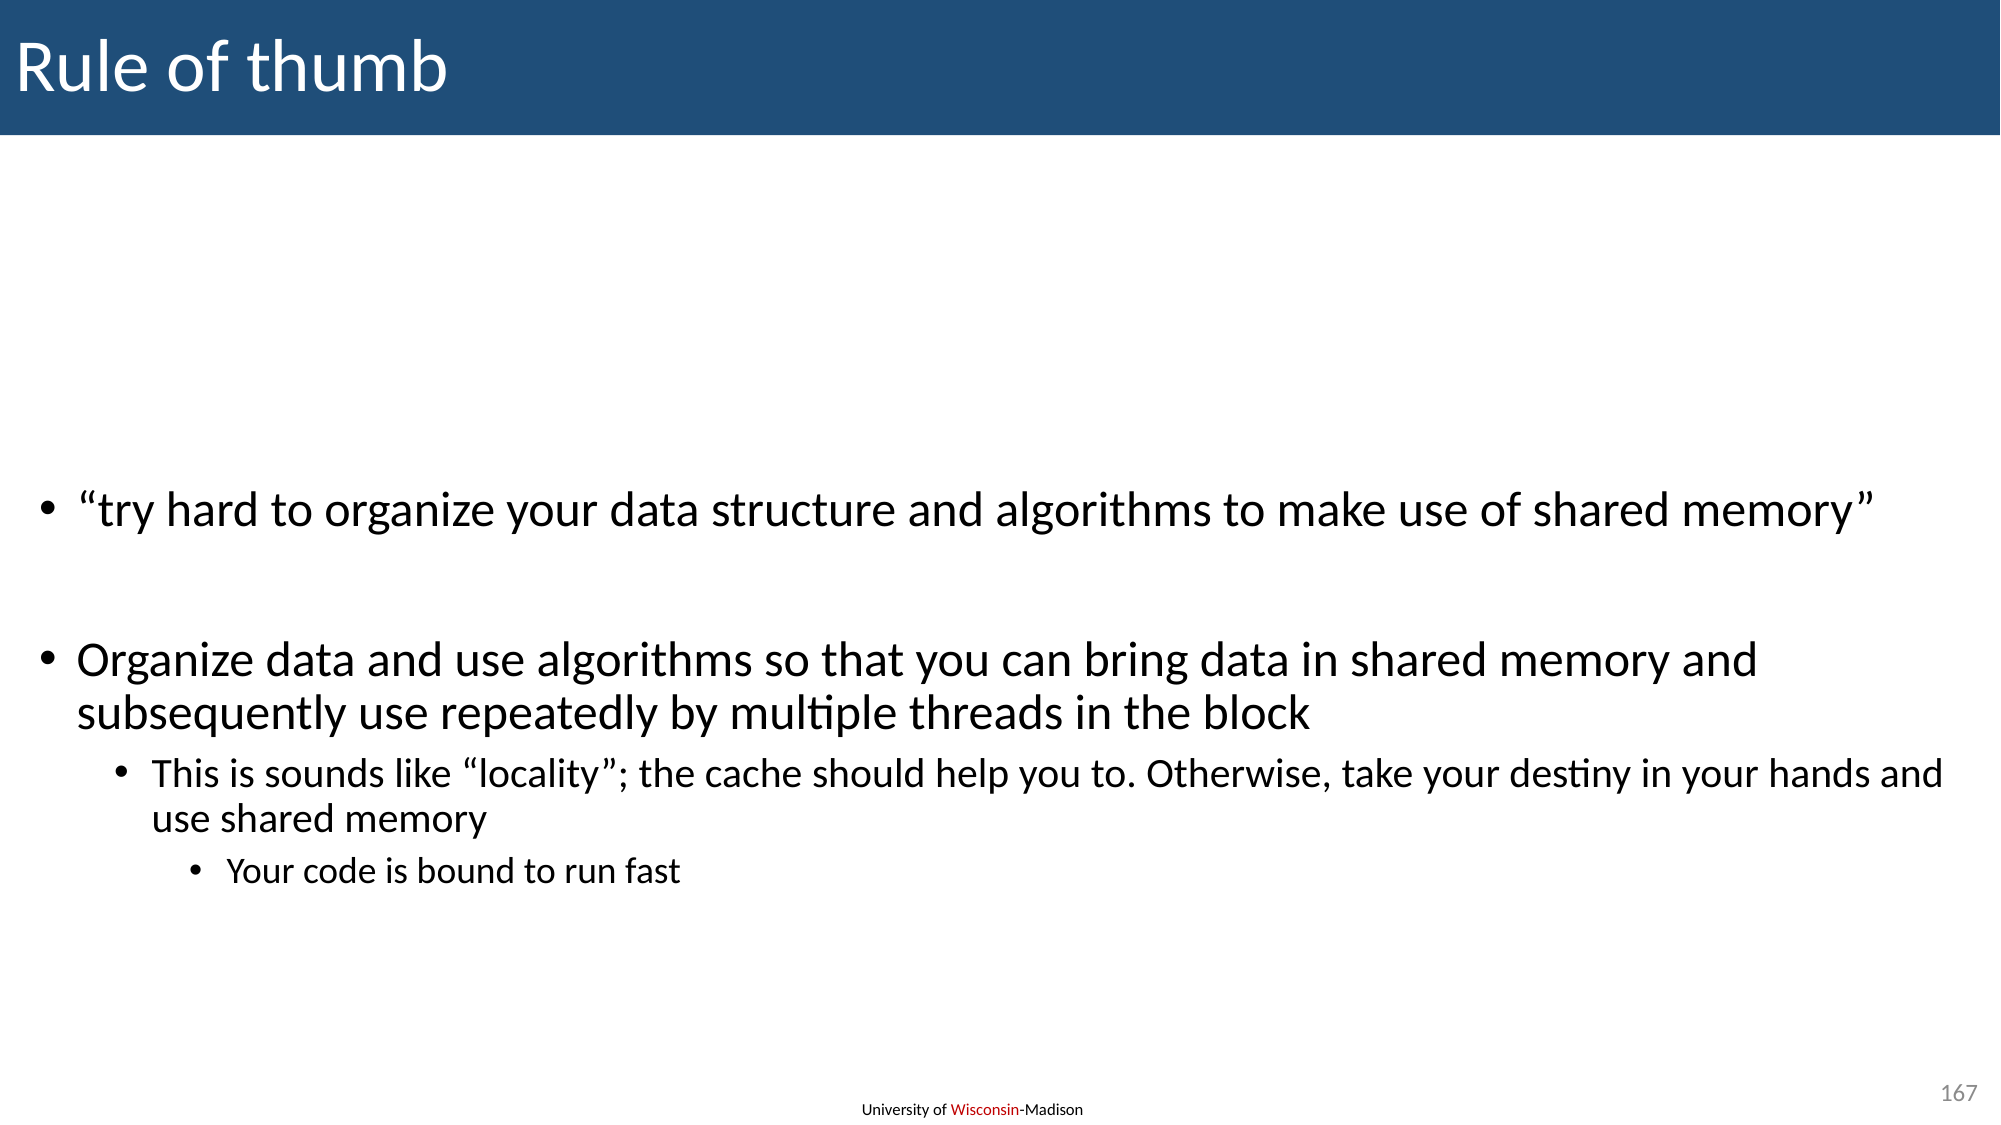

# Rule of thumb

“try hard to organize your data structure and algorithms to make use of shared memory”

Organize data and use algorithms so that you can bring data in shared memory and subsequently use repeatedly by multiple threads in the block
This is sounds like “locality”; the cache should help you to. Otherwise, take your destiny in your hands and use shared memory
Your code is bound to run fast
167